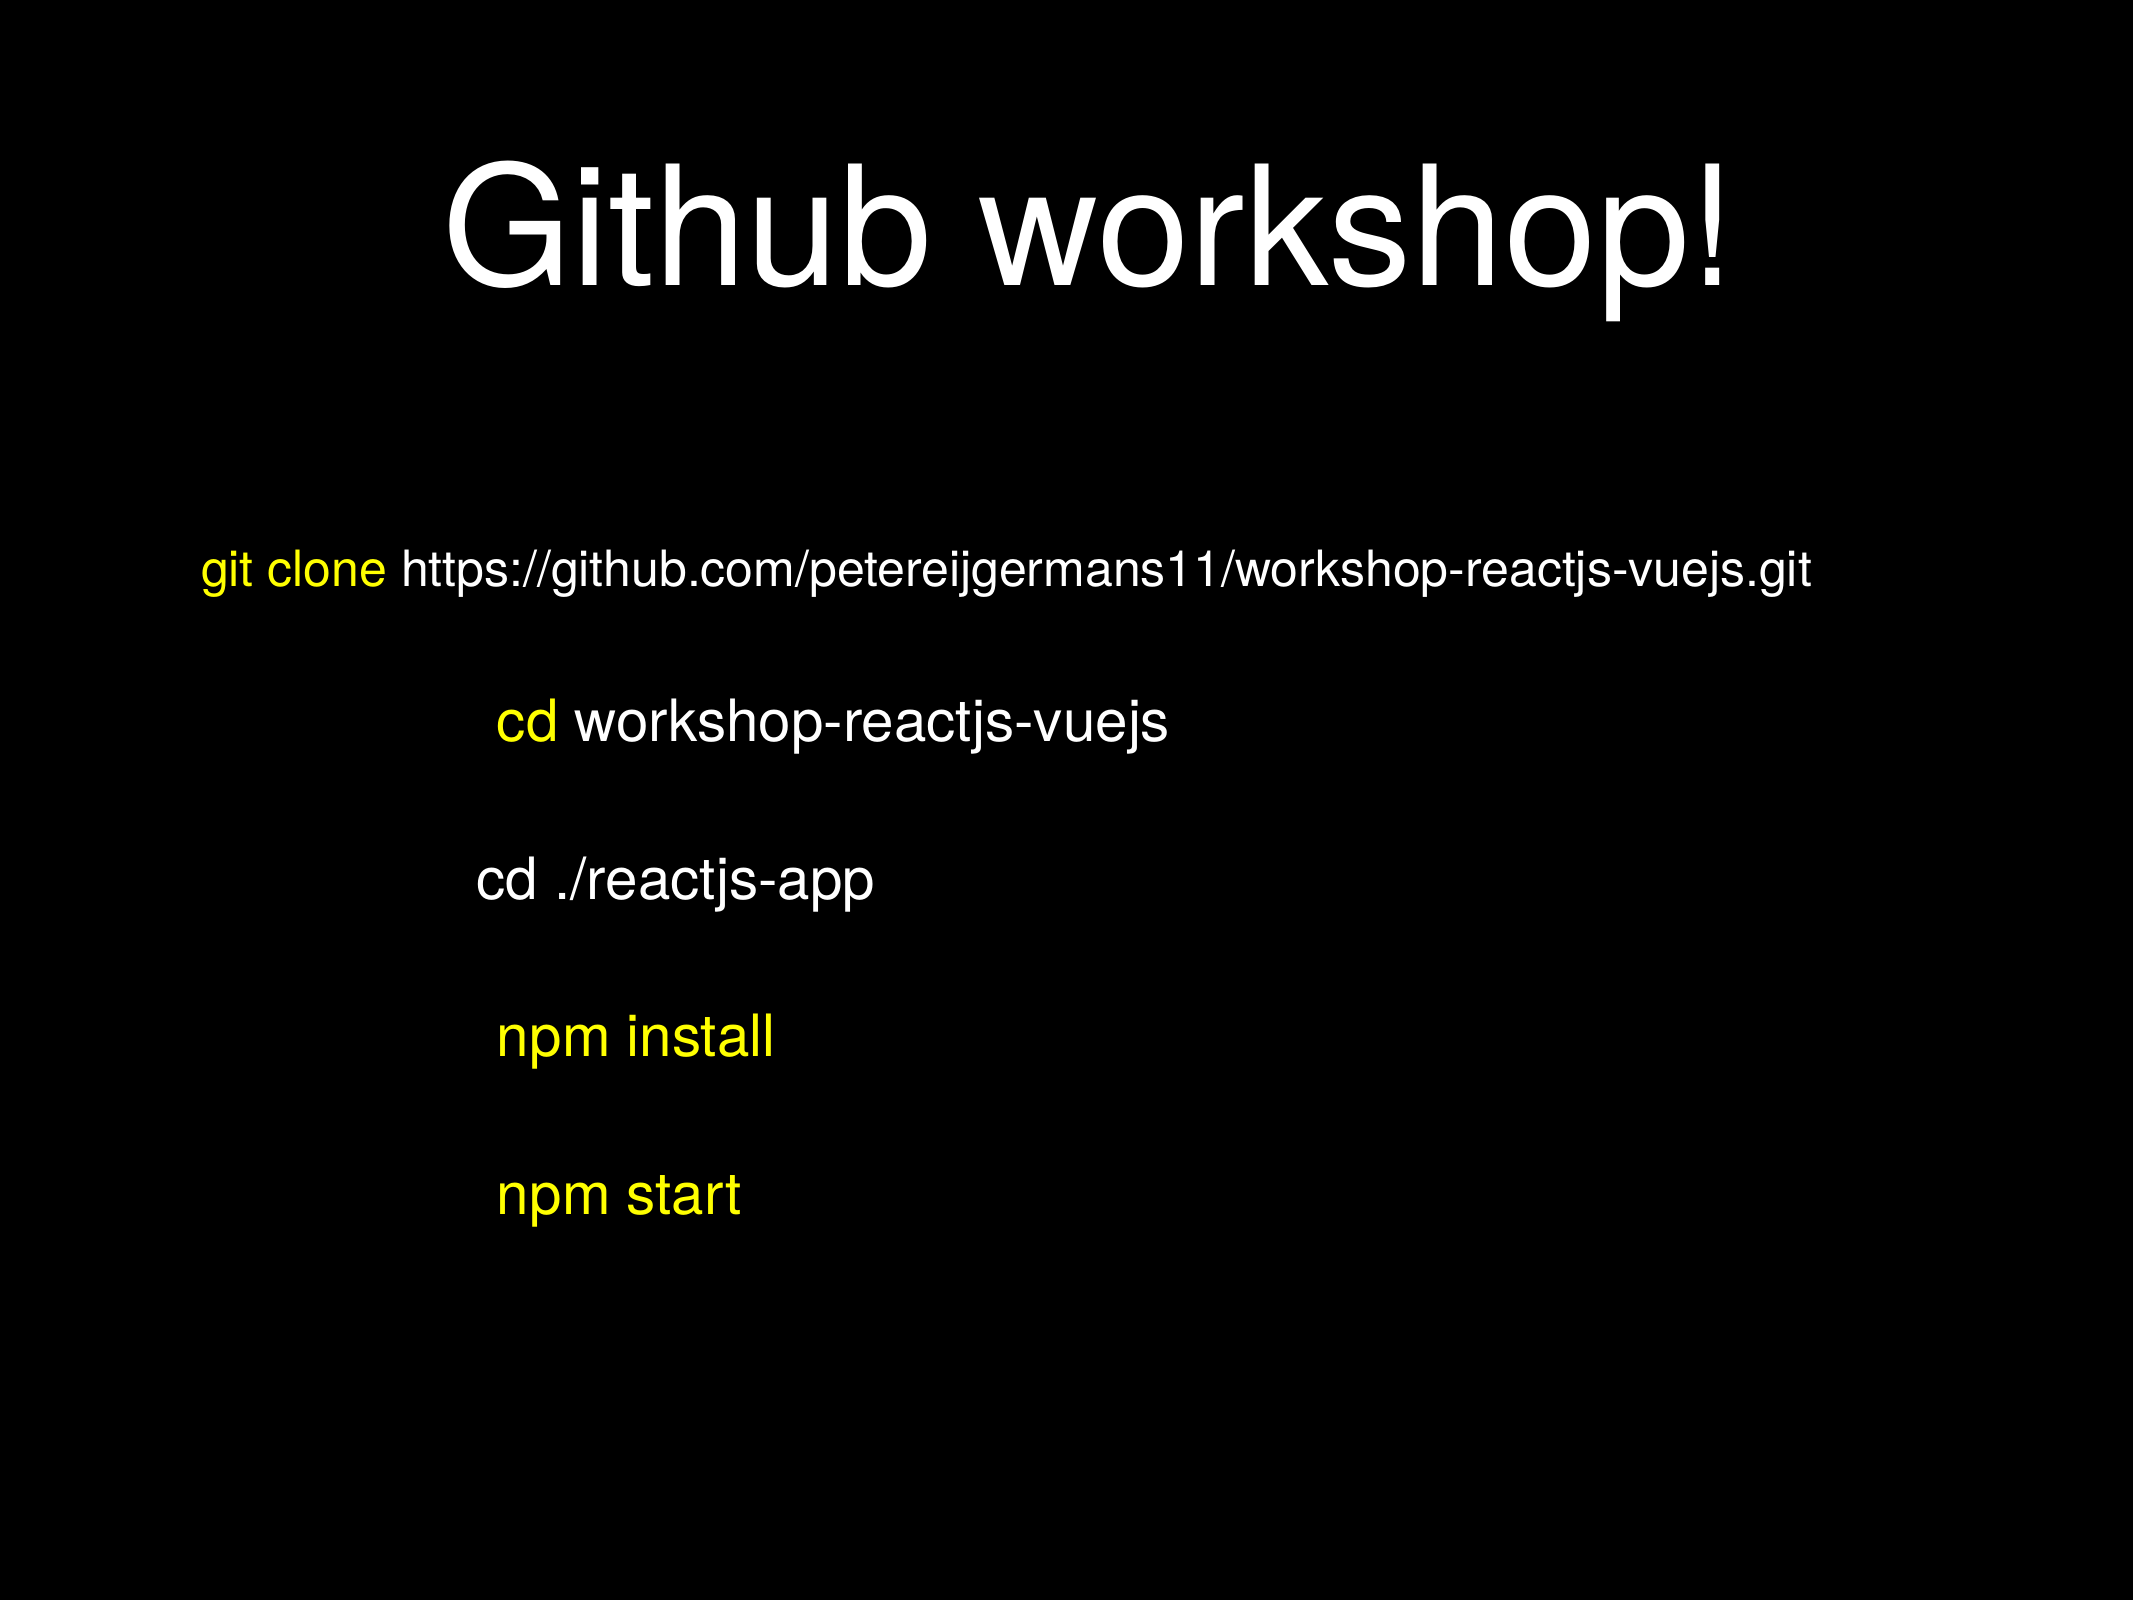

# Github workshop!

git clone https://github.com/petereijgermans11/workshop-reactjs-vuejs.git
	cd workshop-reactjs-vuejs
        cd ./reactjs-app
	npm install
	npm start